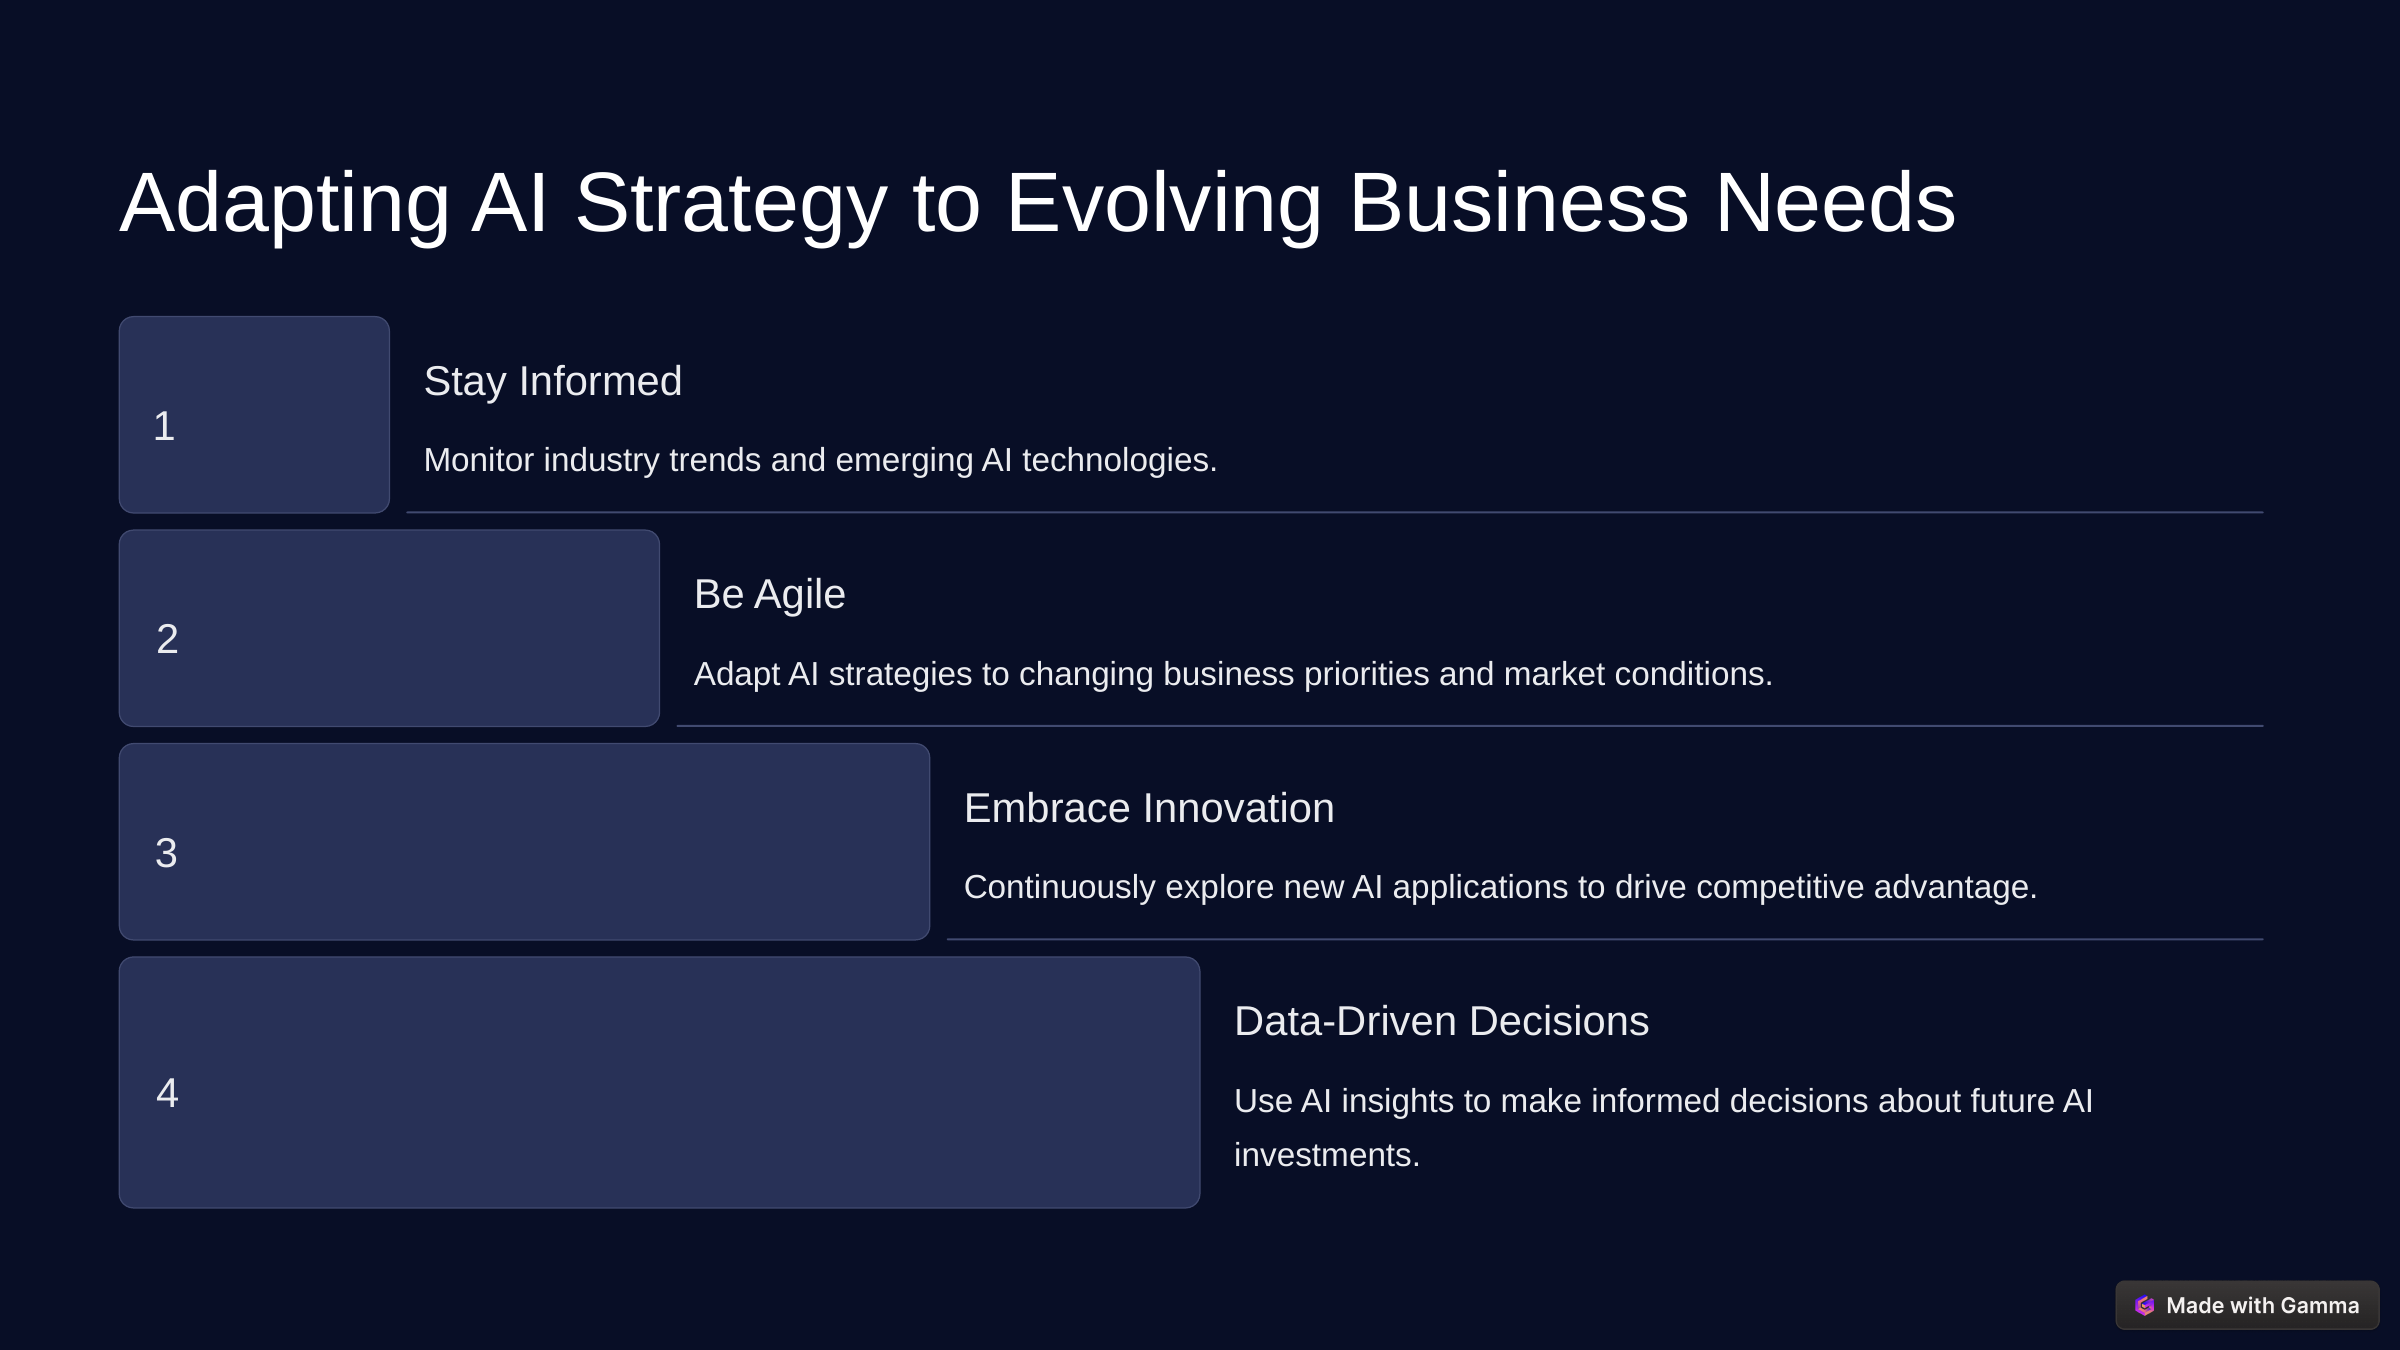

Adapting AI Strategy to Evolving Business Needs

Stay Informed
1
Monitor industry trends and emerging AI technologies.

Be Agile
2
Adapt AI strategies to changing business priorities and market conditions.

Embrace Innovation
3
Continuously explore new AI applications to drive competitive advantage.

Data-Driven Decisions
4
Use AI insights to make informed decisions about future AI investments.